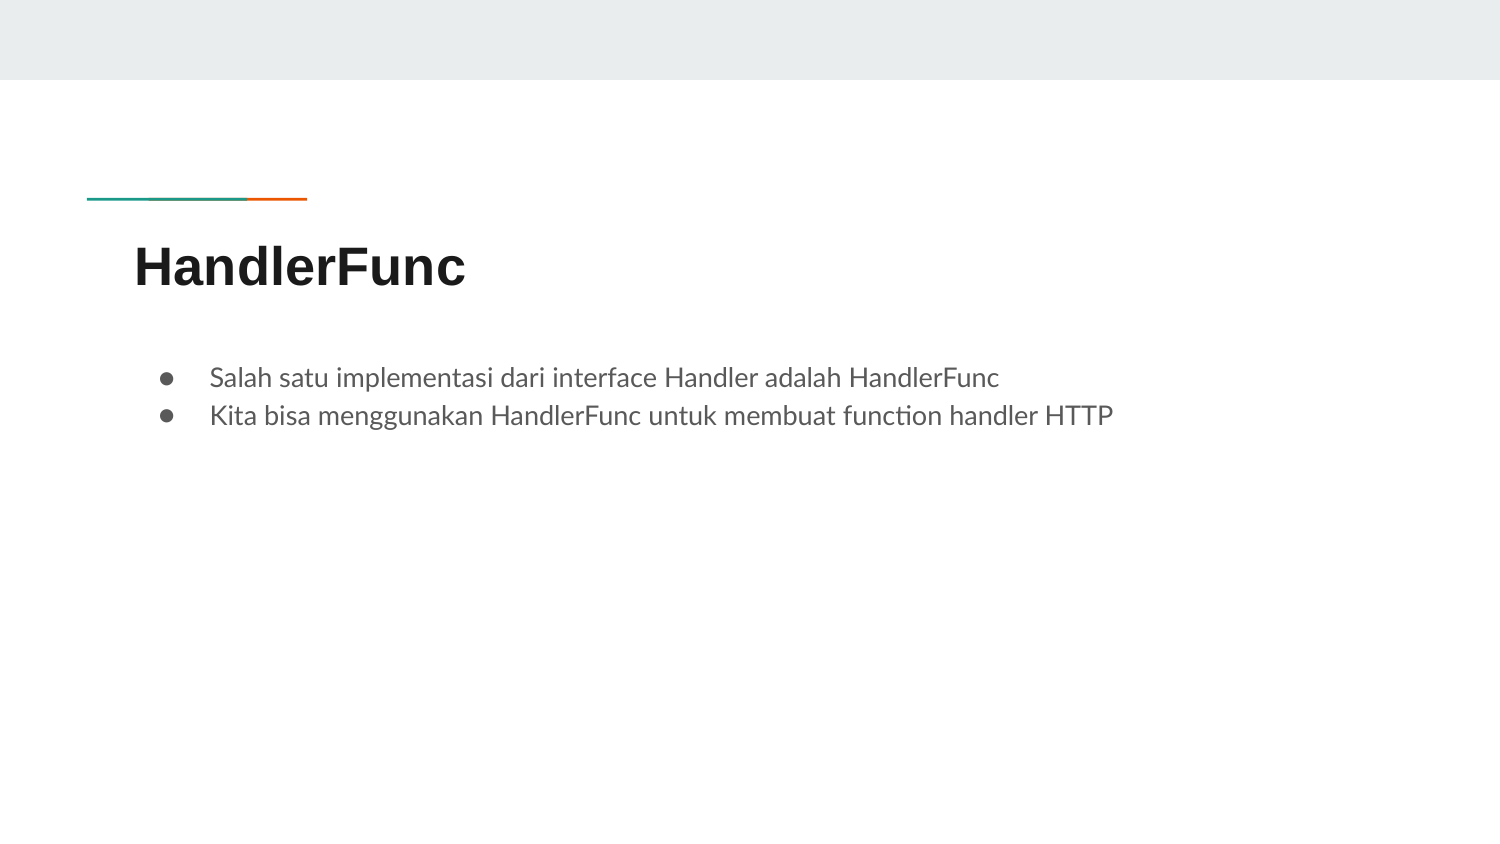

# HandlerFunc
Salah satu implementasi dari interface Handler adalah HandlerFunc
Kita bisa menggunakan HandlerFunc untuk membuat function handler HTTP